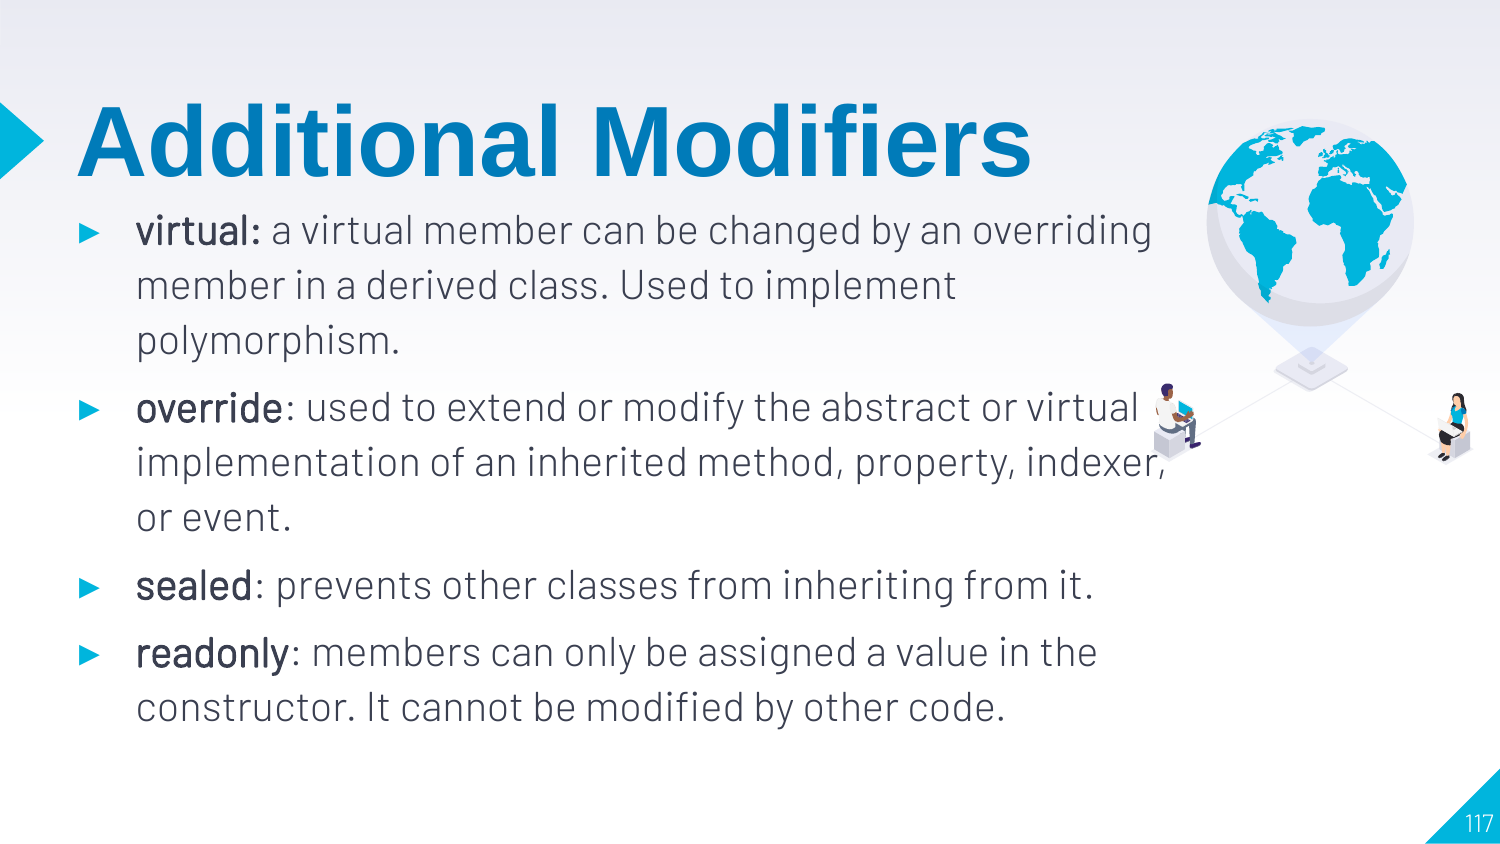

# Additional Modifiers

virtual: a virtual member can be changed by an overriding member in a derived class. Used to implement polymorphism.
override: used to extend or modify the abstract or virtual implementation of an inherited method, property, indexer, or event.
sealed: prevents other classes from inheriting from it.
readonly: members can only be assigned a value in the constructor. It cannot be modified by other code.

117